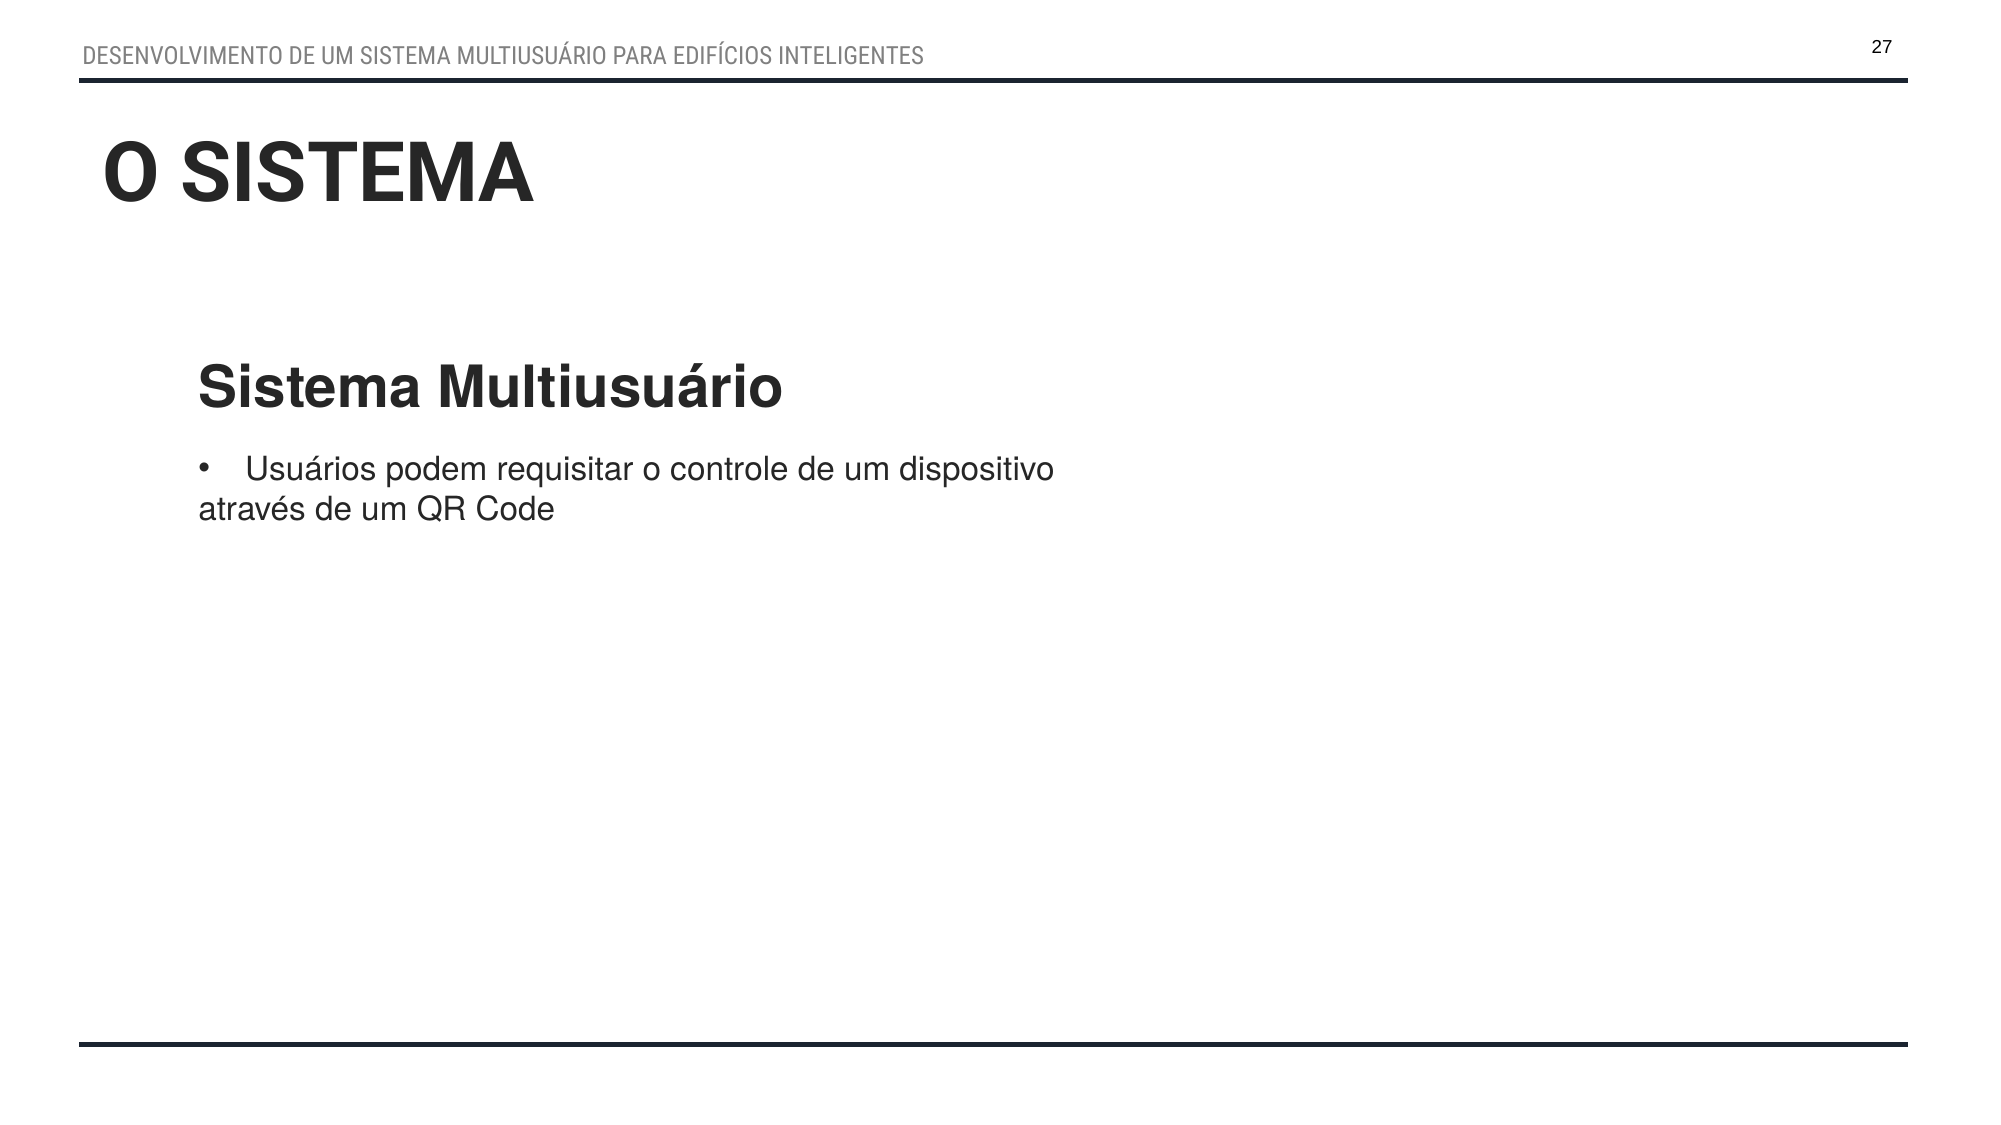

27
DESENVOLVIMENTO DE UM SISTEMA MULTIUSUÁRIO PARA EDIFÍCIOS INTELIGENTES
O SISTEMA
Sistema Multiusuário
Usuários podem requisitar o controle de um dispositivo
através de um QR Code